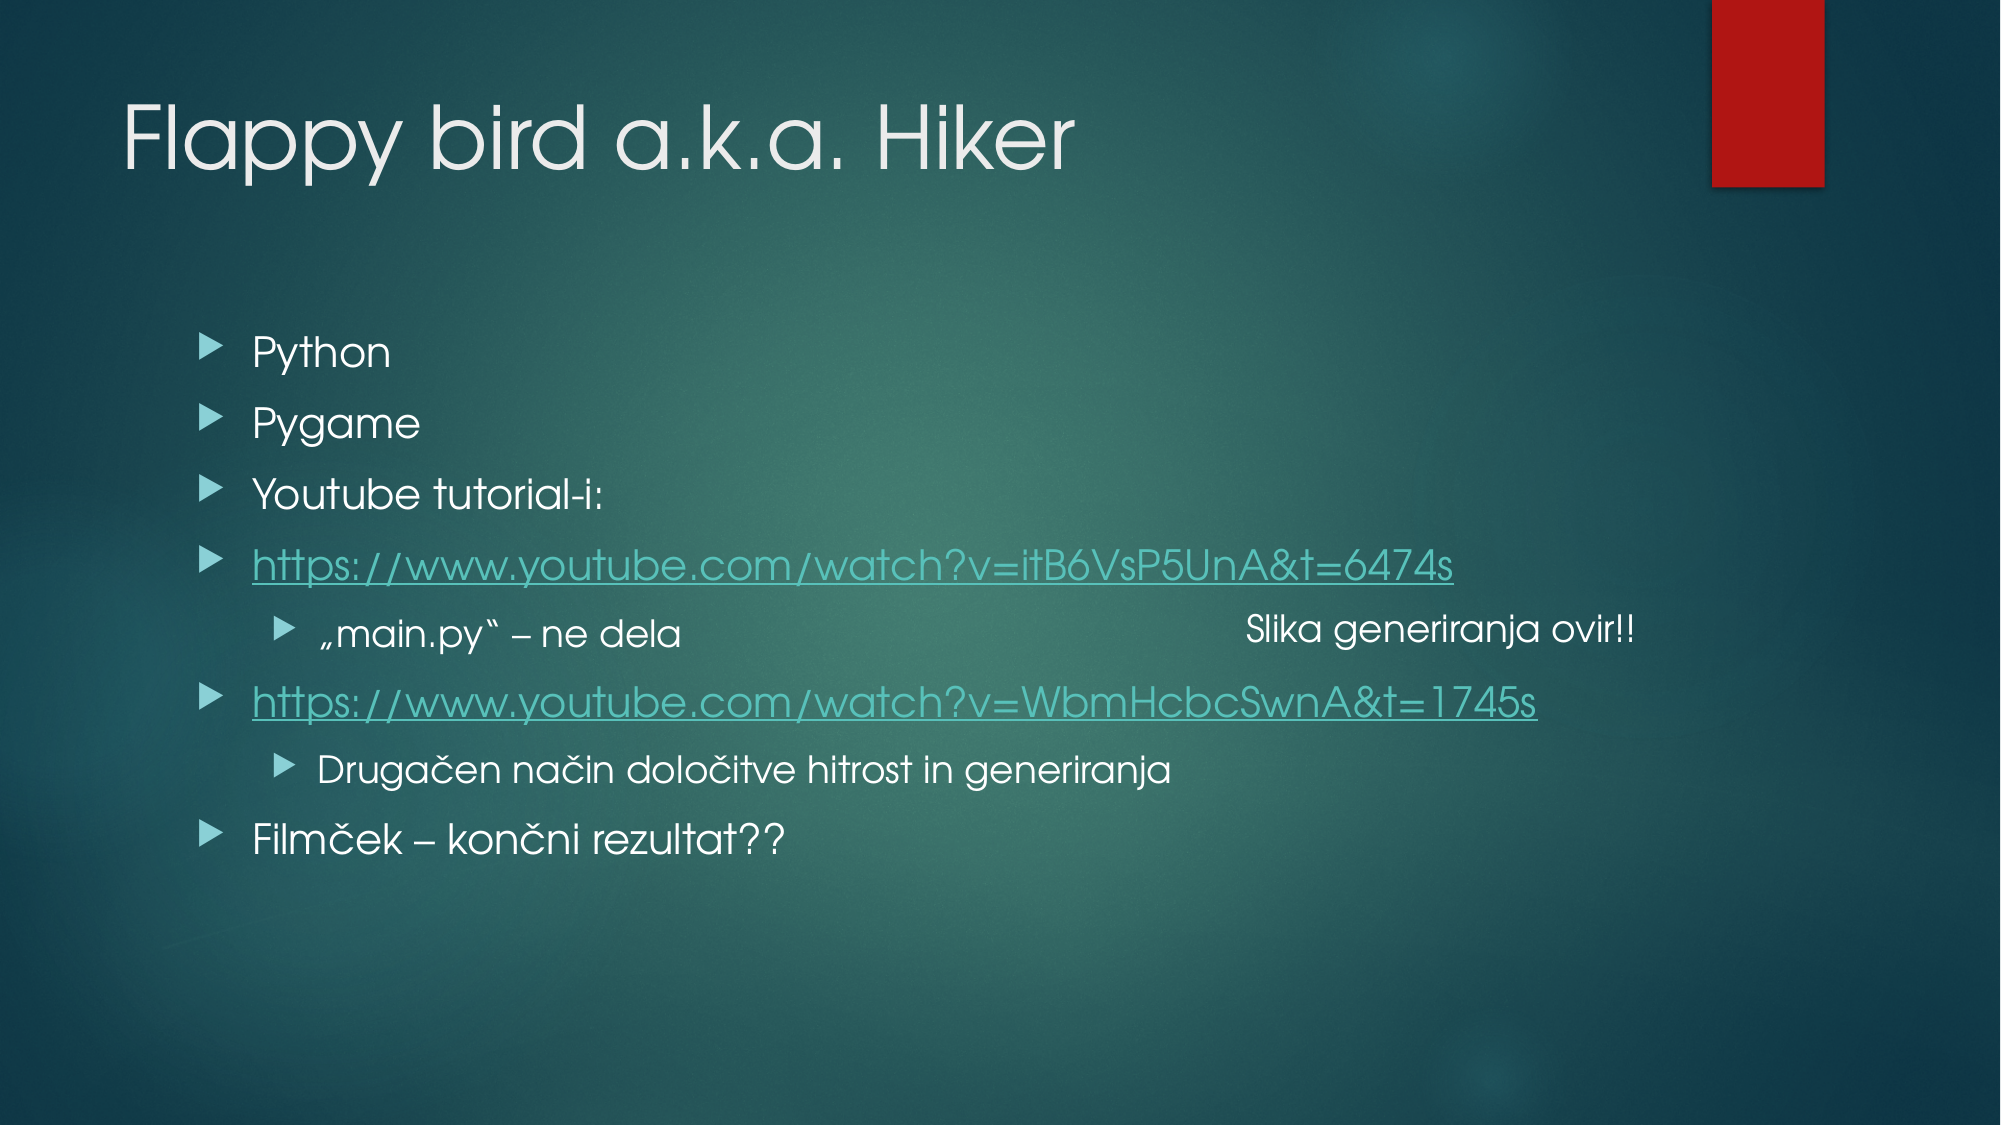

# Flappy bird a.k.a. Hiker
Python
Pygame
Youtube tutorial-i:
https://www.youtube.com/watch?v=itB6VsP5UnA&t=6474s
„main.py“ – ne dela
https://www.youtube.com/watch?v=WbmHcbcSwnA&t=1745s
Drugačen način določitve hitrost in generiranja
Filmček – končni rezultat??
Slika generiranja ovir!!